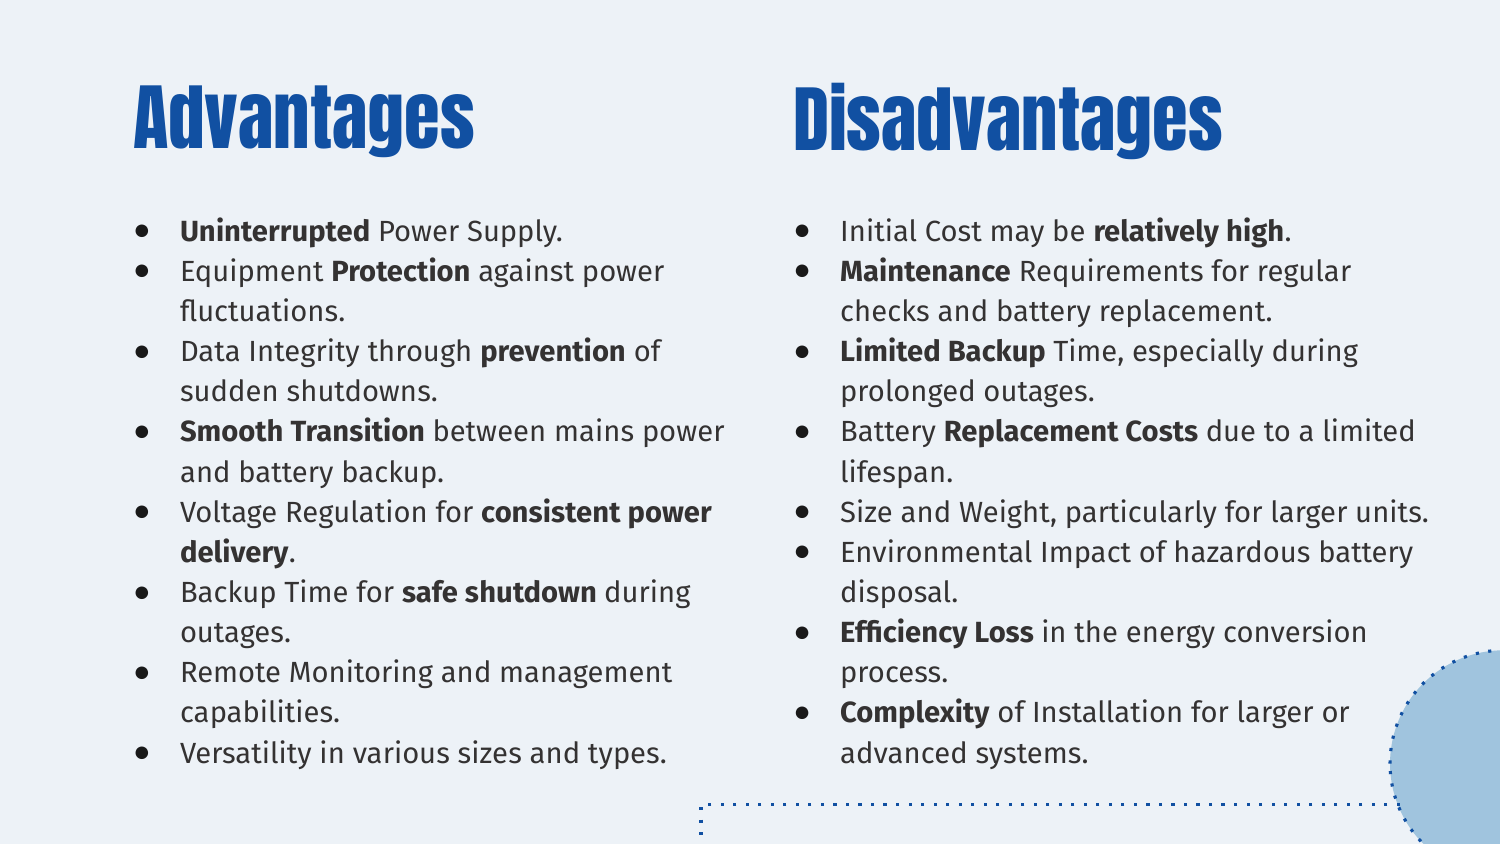

# Advantages
Disadvantages
Uninterrupted Power Supply.
Equipment Protection against power fluctuations.
Data Integrity through prevention of sudden shutdowns.
Smooth Transition between mains power and battery backup.
Voltage Regulation for consistent power delivery.
Backup Time for safe shutdown during outages.
Remote Monitoring and management capabilities.
Versatility in various sizes and types.
Initial Cost may be relatively high.
Maintenance Requirements for regular checks and battery replacement.
Limited Backup Time, especially during prolonged outages.
Battery Replacement Costs due to a limited lifespan.
Size and Weight, particularly for larger units.
Environmental Impact of hazardous battery disposal.
Efficiency Loss in the energy conversion process.
Complexity of Installation for larger or advanced systems.